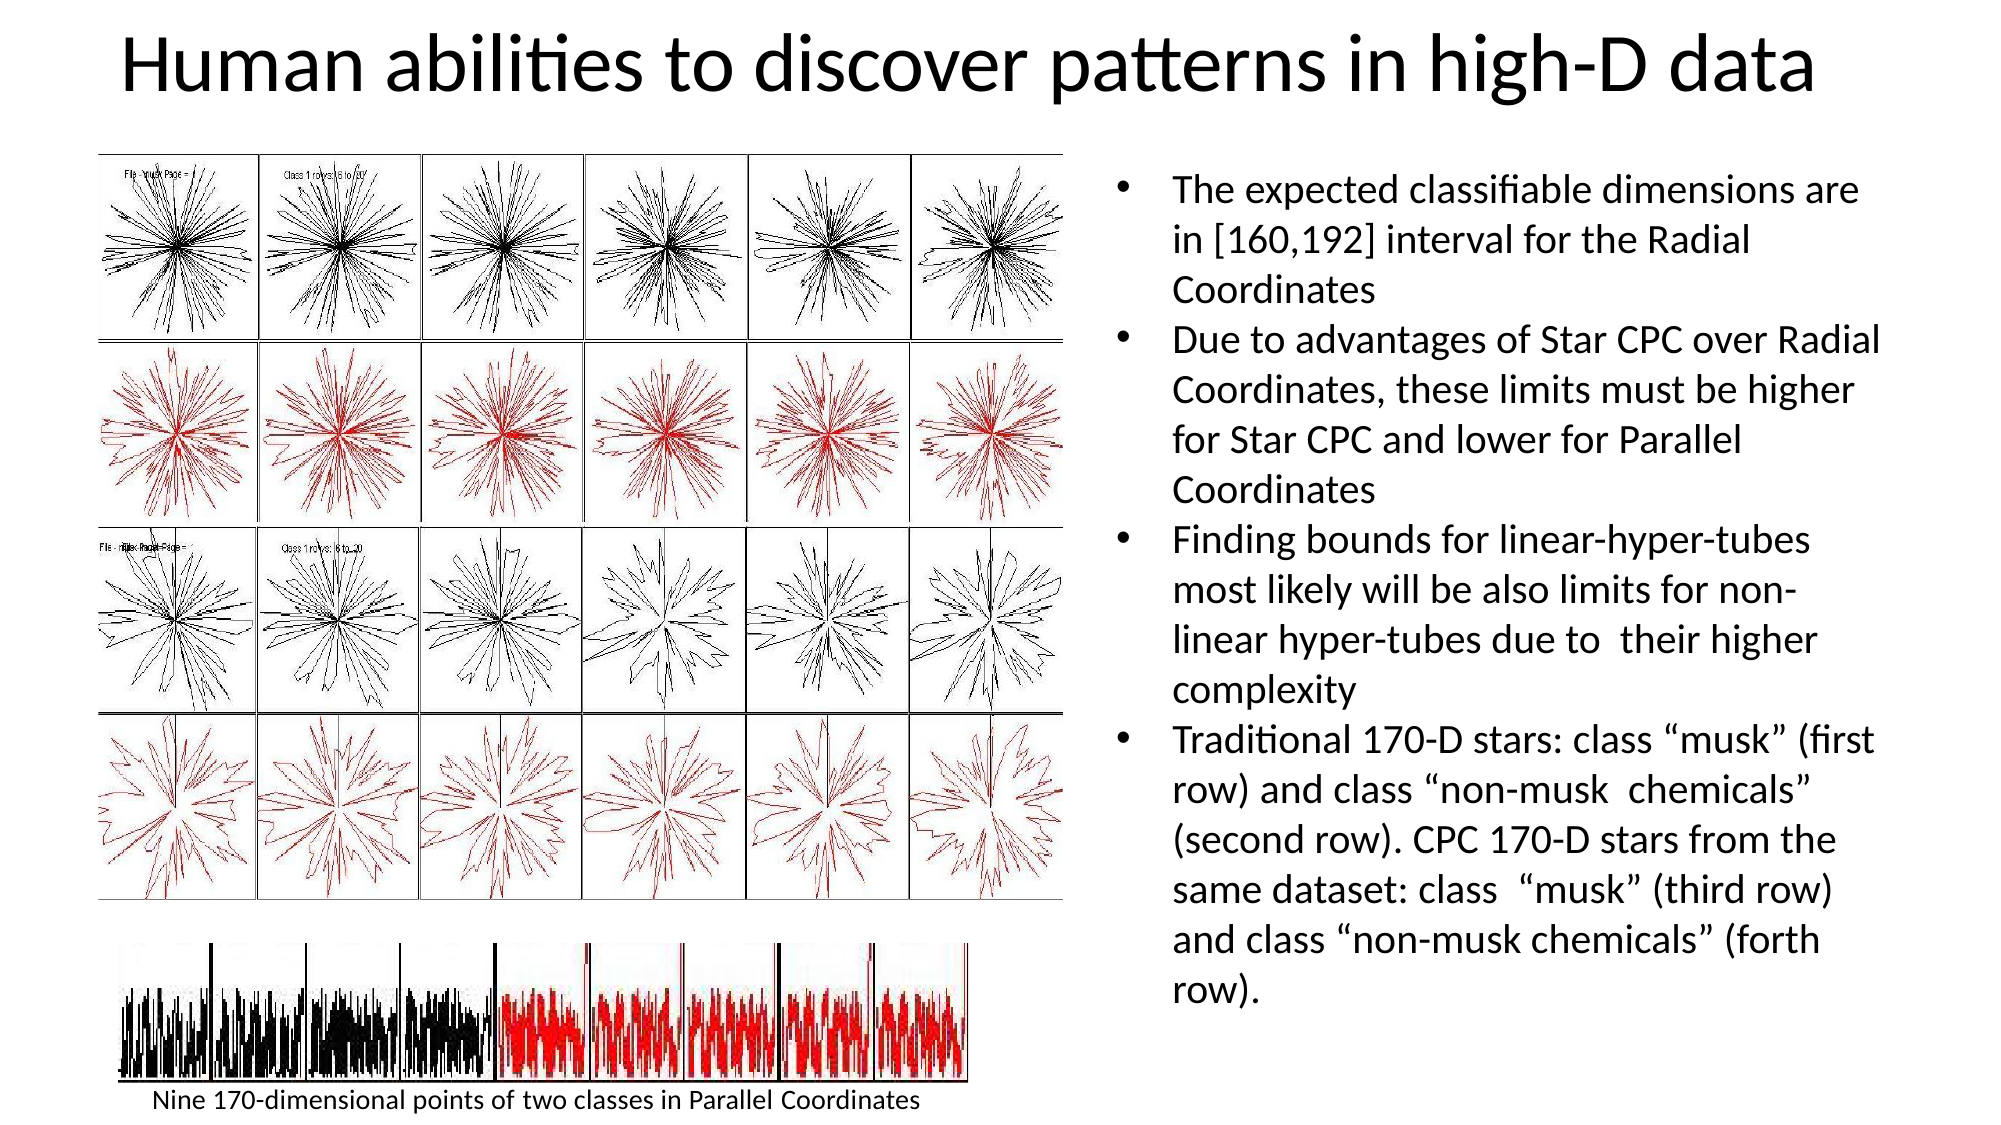

Human abilities to discover patterns in high-D data

The expected classifiable dimensions are in [160,192] interval for the Radial Coordinates
Due to advantages of Star CPC over Radial Coordinates, these limits must be higher for Star CPC and lower for Parallel  Coordinates
Finding bounds for linear-hyper-tubes  most likely will be also limits for non-linear hyper-tubes due to  their higher complexity
Traditional 170-D stars: class “musk” (first row) and class “non-musk  chemicals” (second row). CPC 170-D stars from the same dataset: class  “musk” (third row) and class “non-musk chemicals” (forth row).

Nine 170-dimensional points of two classes in Parallel Coordinates